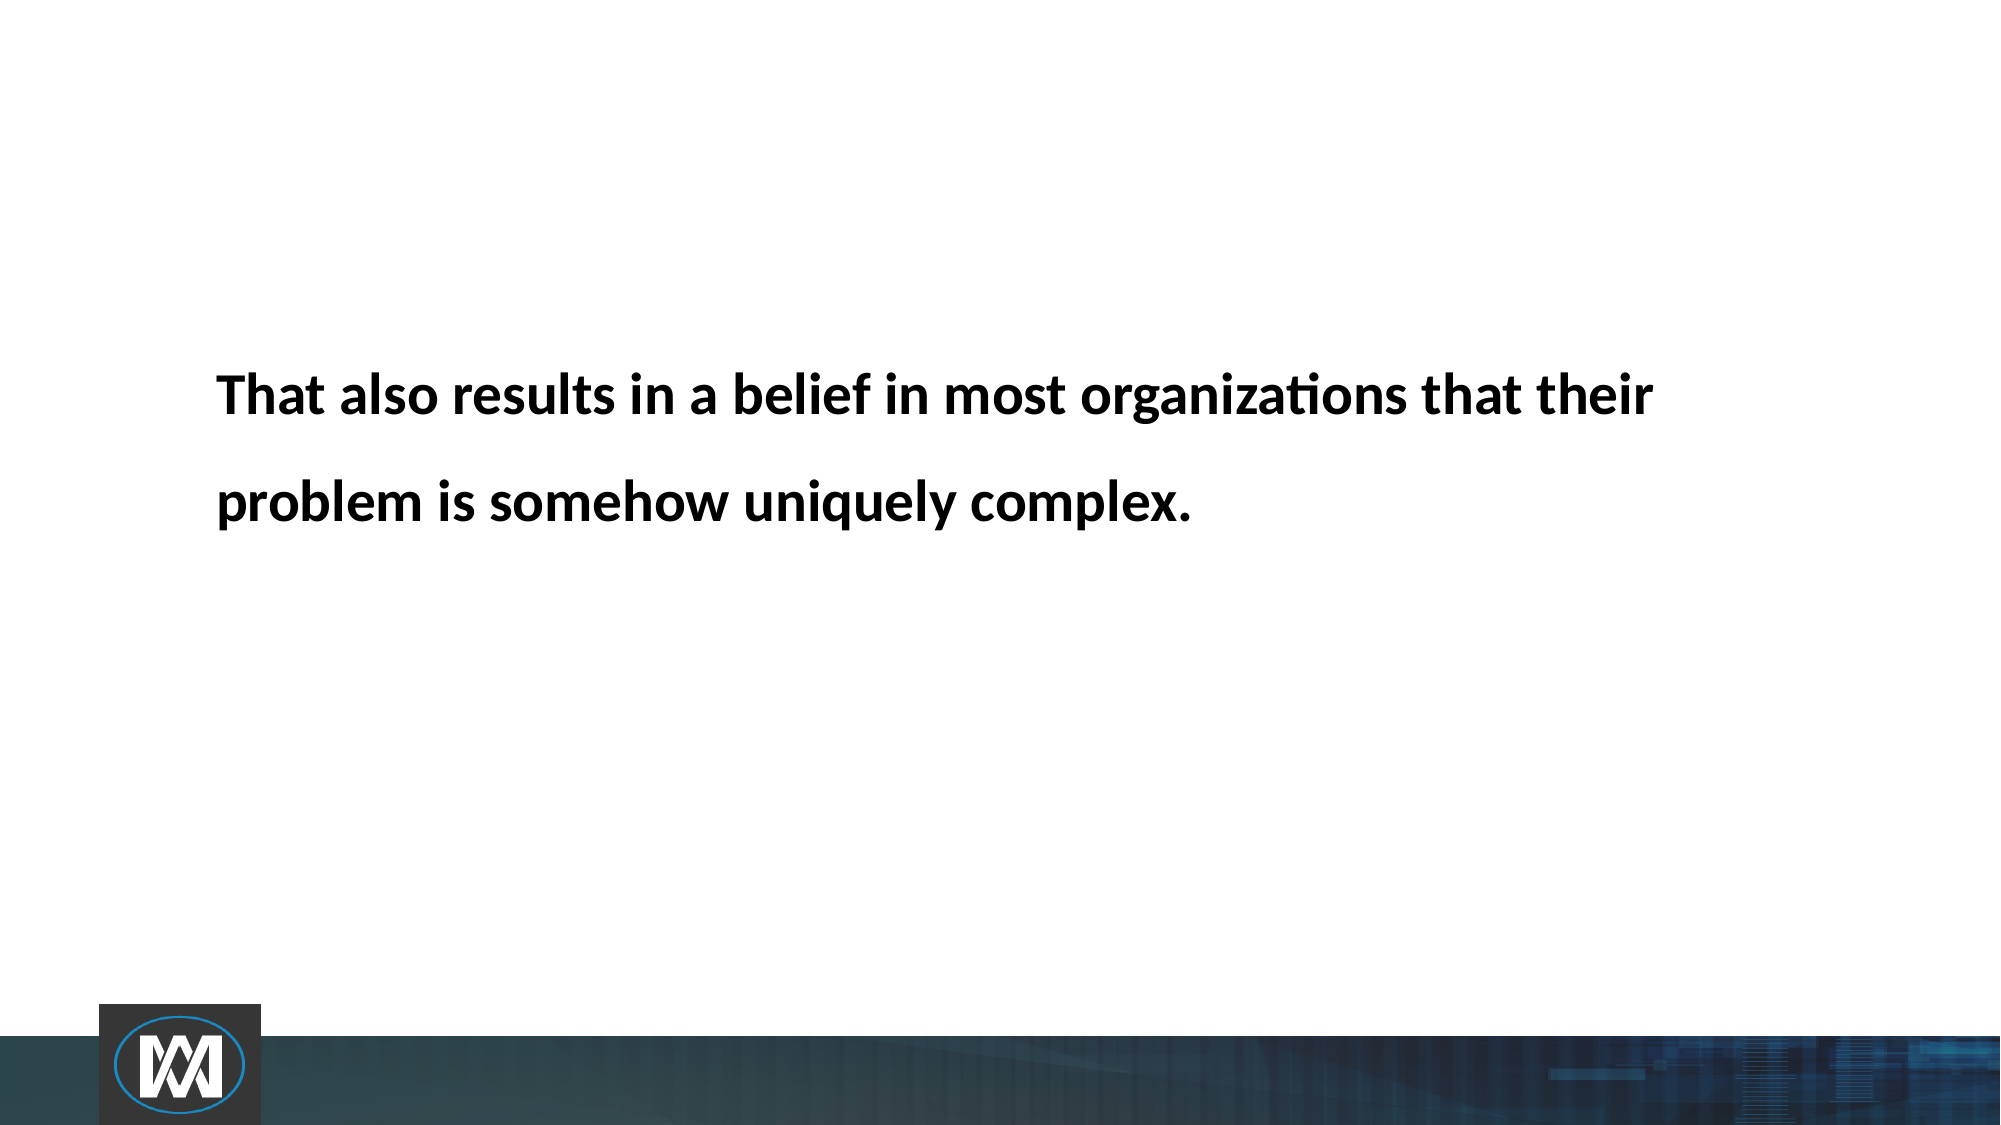

# That also results in a belief in most organizations that their problem is somehow uniquely complex.